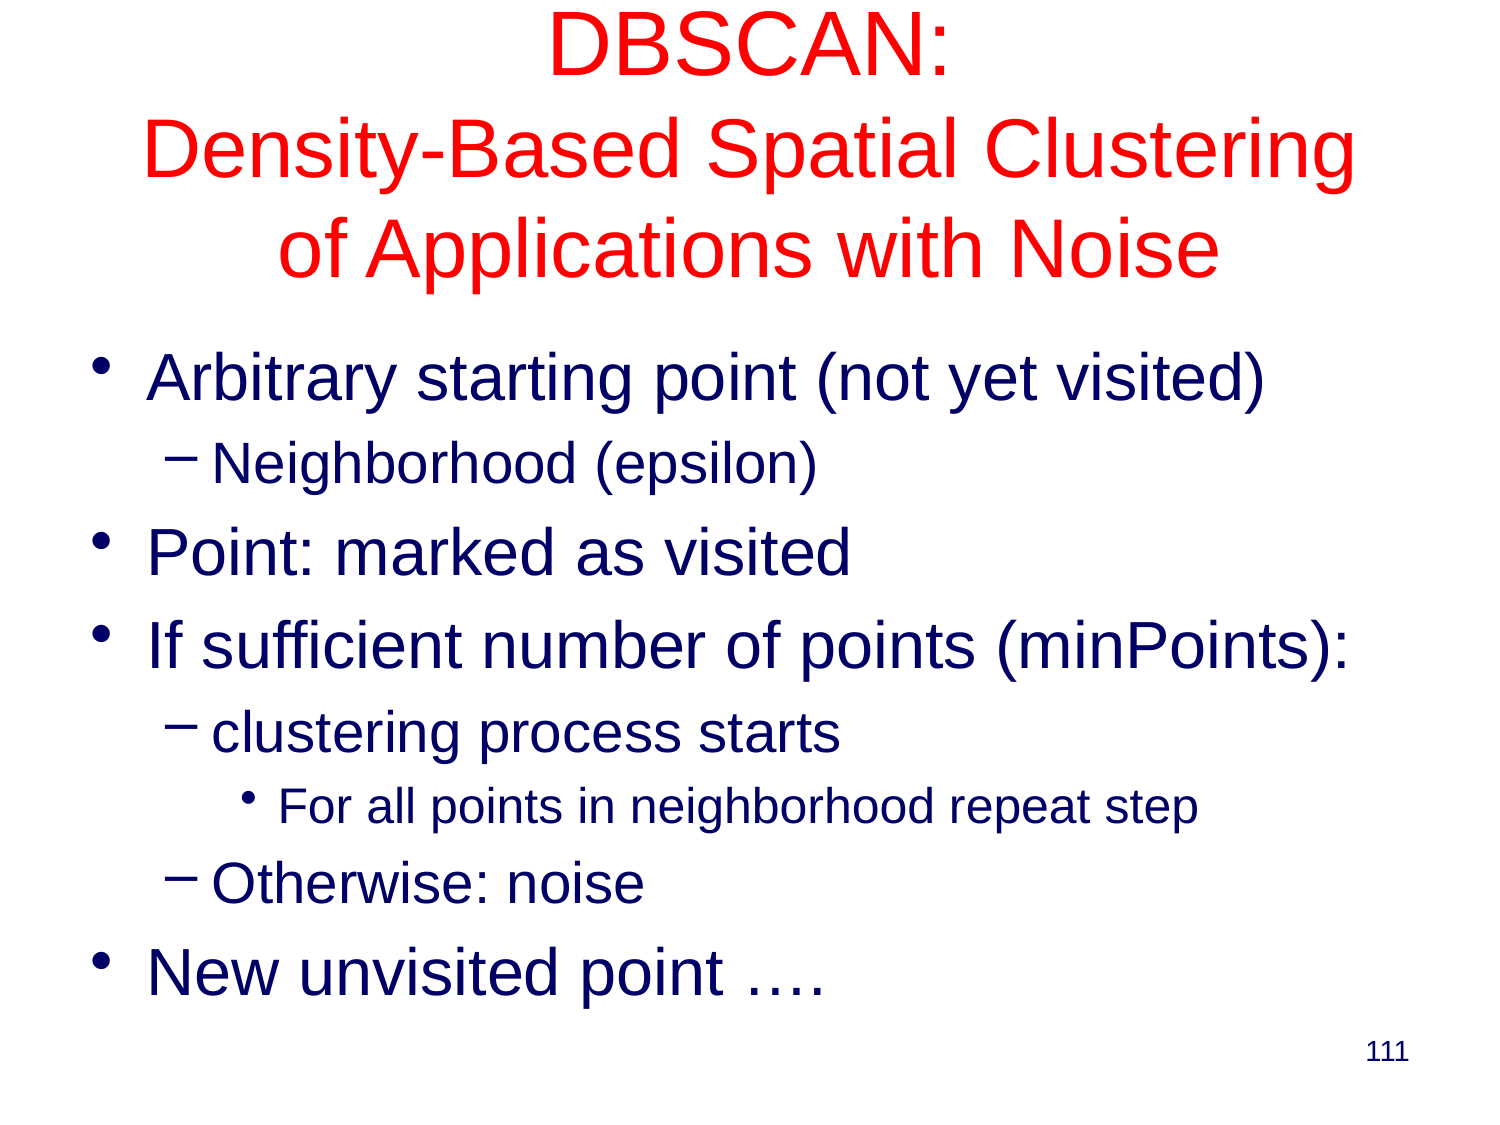

# DBSCAN: Density-Based Spatial Clustering of Applications with Noise
Arbitrary starting point (not yet visited)
Neighborhood (epsilon)
Point: marked as visited
If sufficient number of points (minPoints):
clustering process starts
For all points in neighborhood repeat step
Otherwise: noise
New unvisited point ….
111